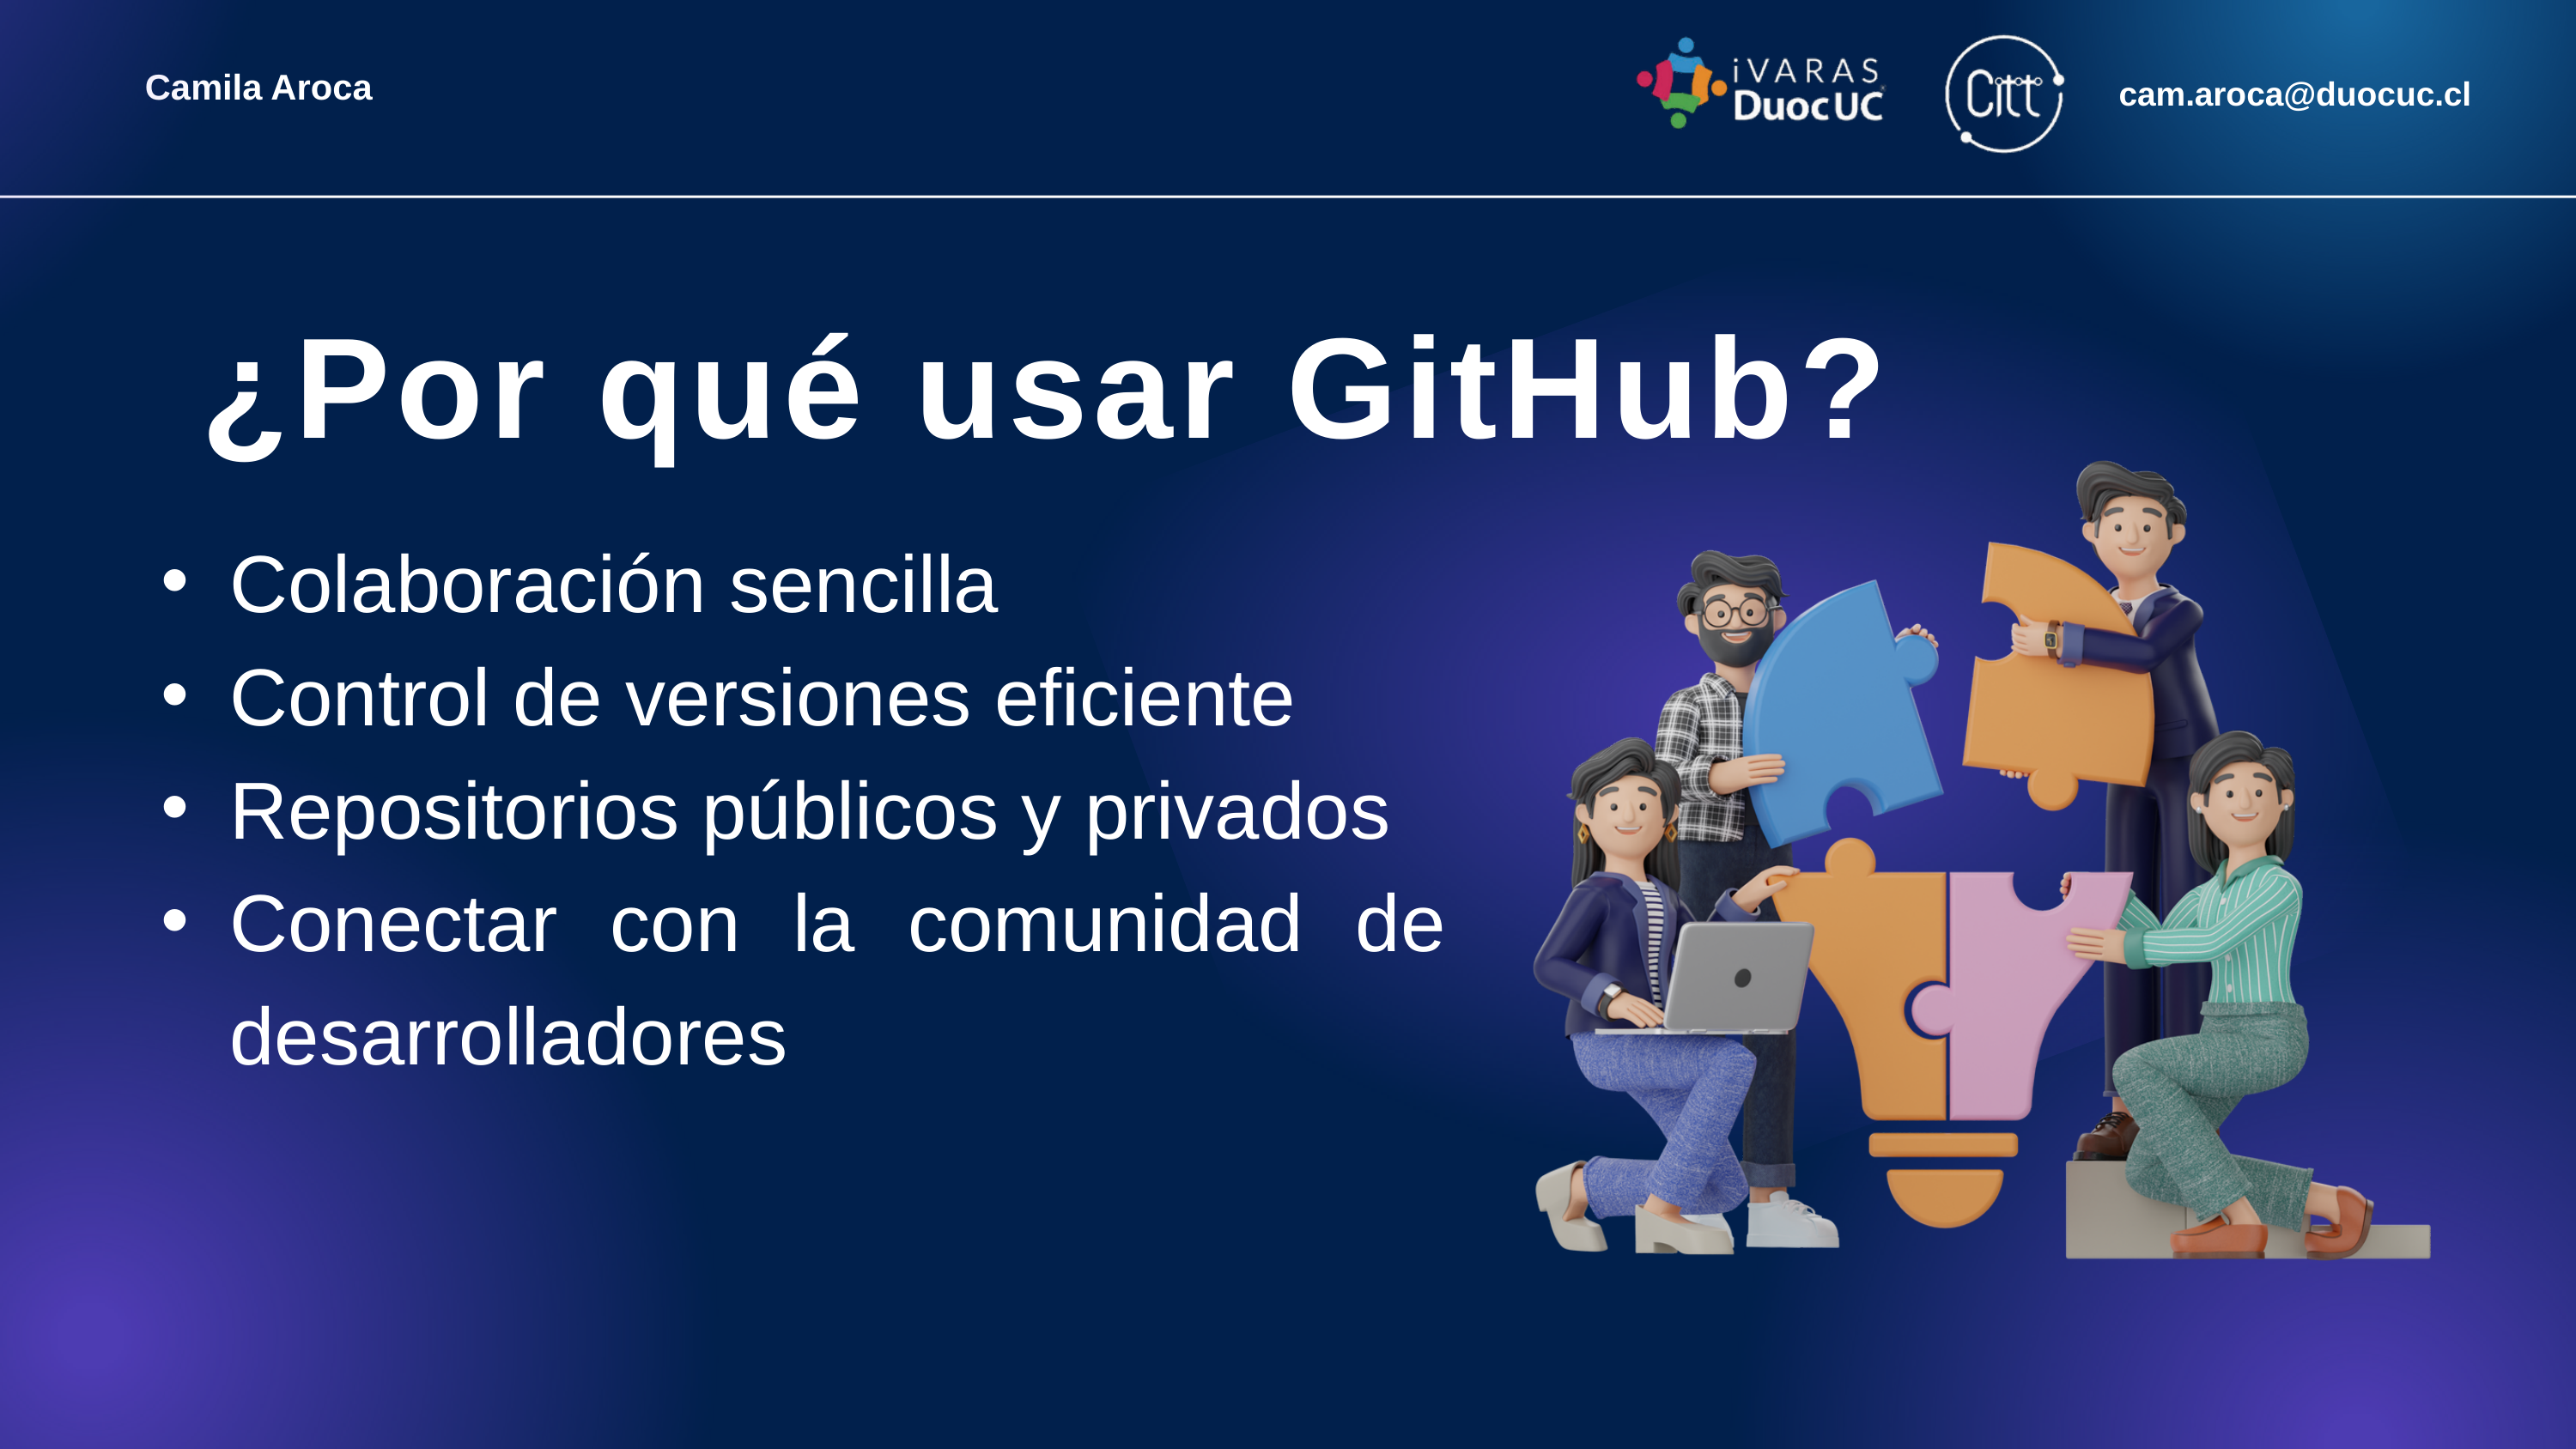

Camila Aroca
cam.aroca@duocuc.cl

¿Por qué usar GitHub?

Colaboración sencilla
Control de versiones eficiente
Repositorios públicos y privados
Conectar con la comunidad de desarrolladores